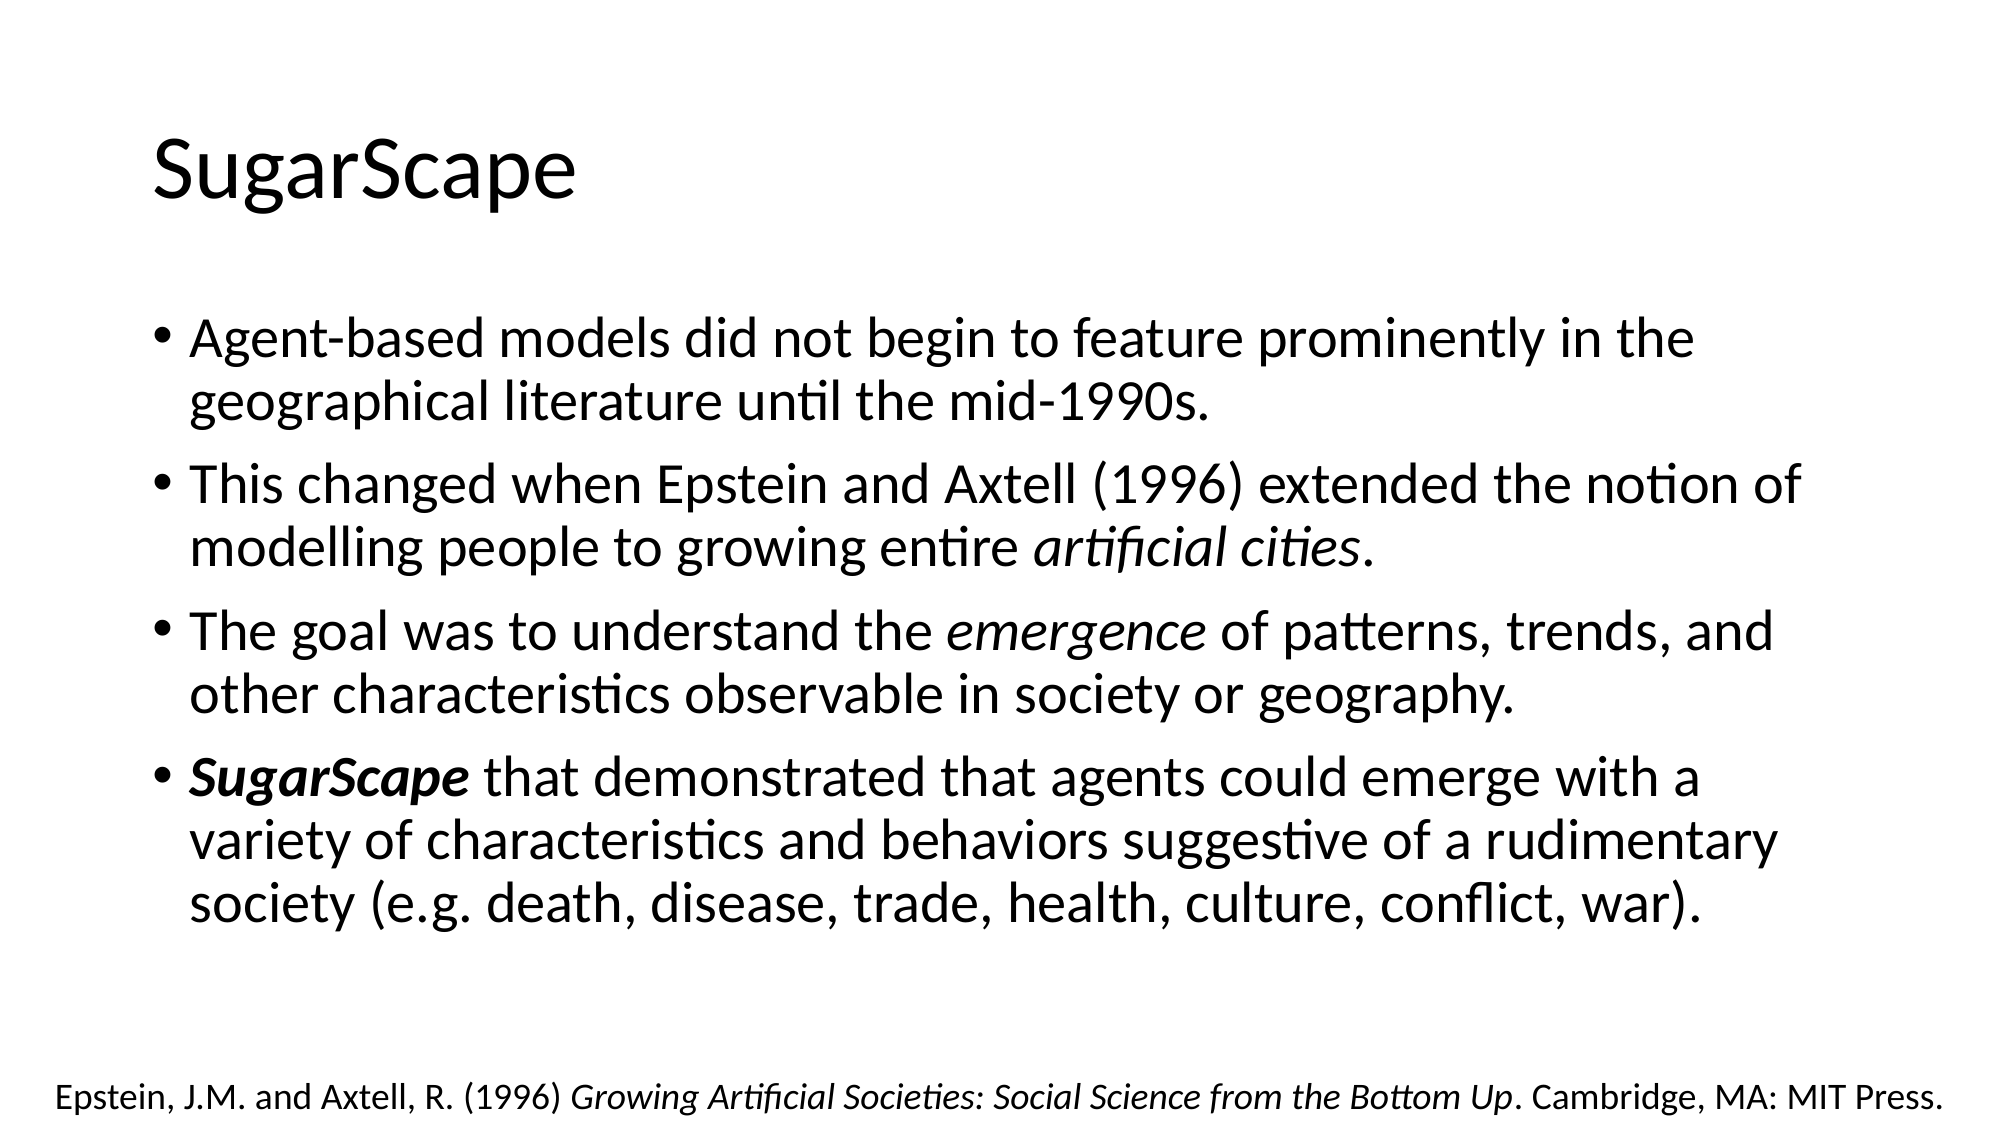

# SugarScape
Agent-based models did not begin to feature prominently in the geographical literature until the mid-1990s.
This changed when Epstein and Axtell (1996) extended the notion of modelling people to growing entire artificial cities.
The goal was to understand the emergence of patterns, trends, and other characteristics observable in society or geography.
SugarScape that demonstrated that agents could emerge with a variety of characteristics and behaviors suggestive of a rudimentary society (e.g. death, disease, trade, health, culture, conflict, war).
Epstein, J.M. and Axtell, R. (1996) Growing Artificial Societies: Social Science from the Bottom Up. Cambridge, MA: MIT Press.